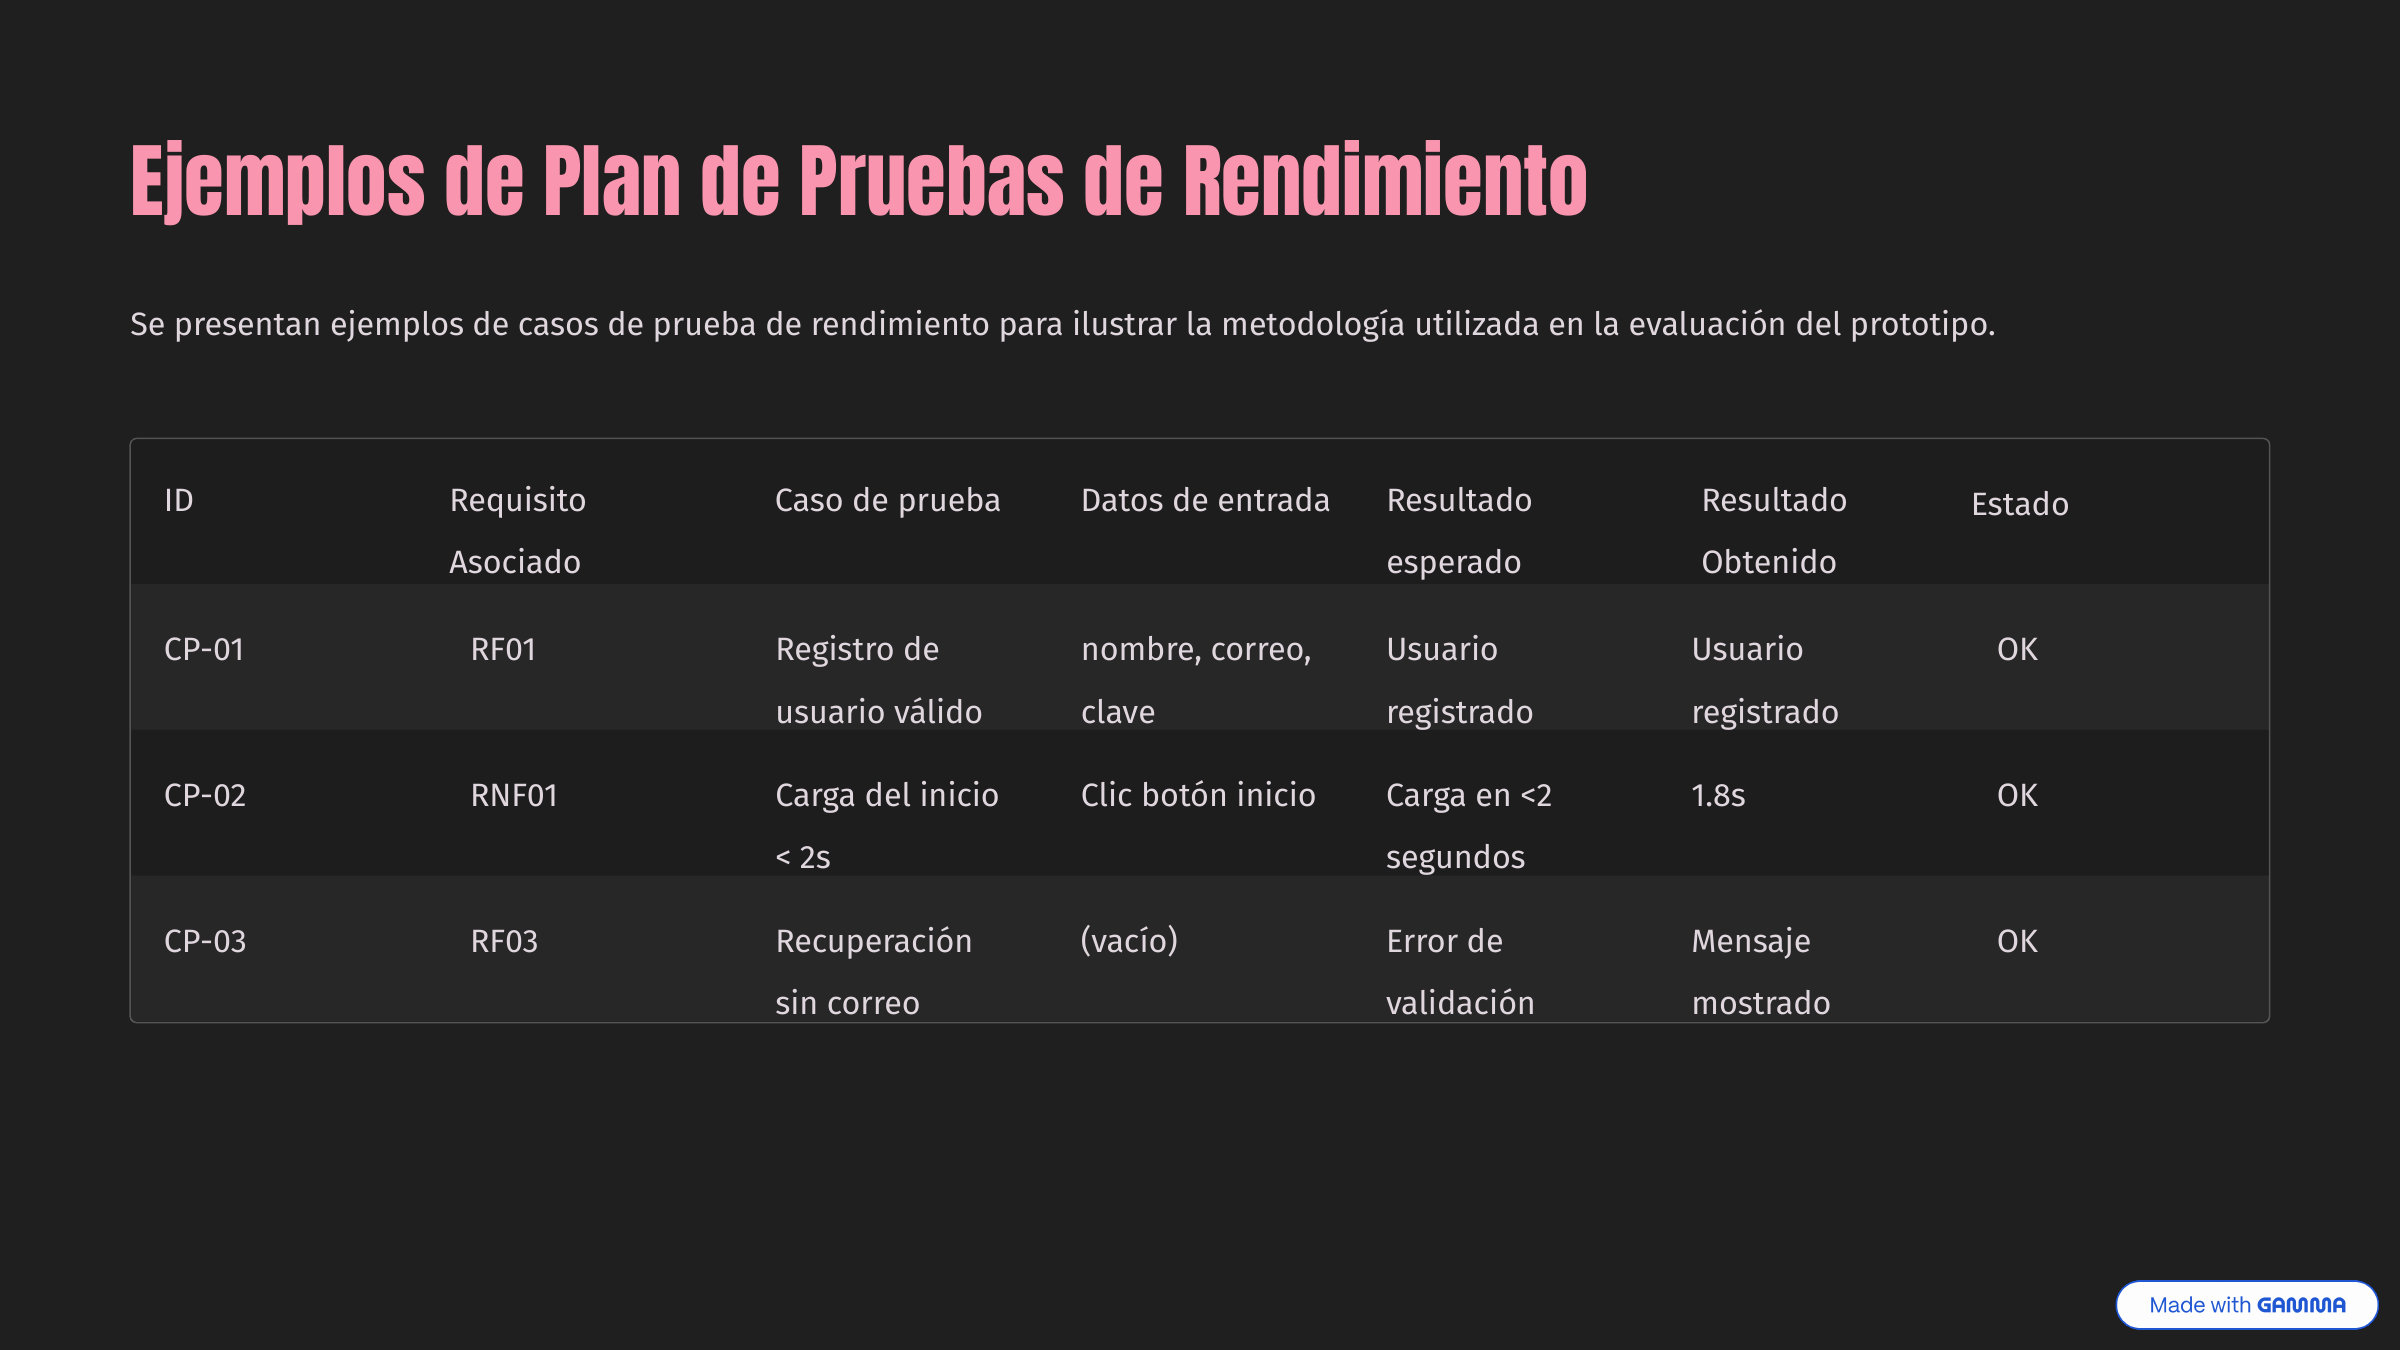

Ejemplos de Plan de Pruebas de Rendimiento
Se presentan ejemplos de casos de prueba de rendimiento para ilustrar la metodología utilizada en la evaluación del prototipo.

ID
Requisito Asociado
Caso de prueba
Datos de entrada
Resultado esperado
Resultado Obtenido
Estado

CP-01
RF01
Registro de usuario válido
nombre, correo, clave
Usuario registrado
Usuario registrado
OK

CP-02
RNF01
Carga del inicio < 2s
Clic botón inicio
Carga en <2 segundos
1.8s
OK

CP-03
RF03
Recuperación sin correo
(vacío)
Error de validación
Mensaje mostrado
OK